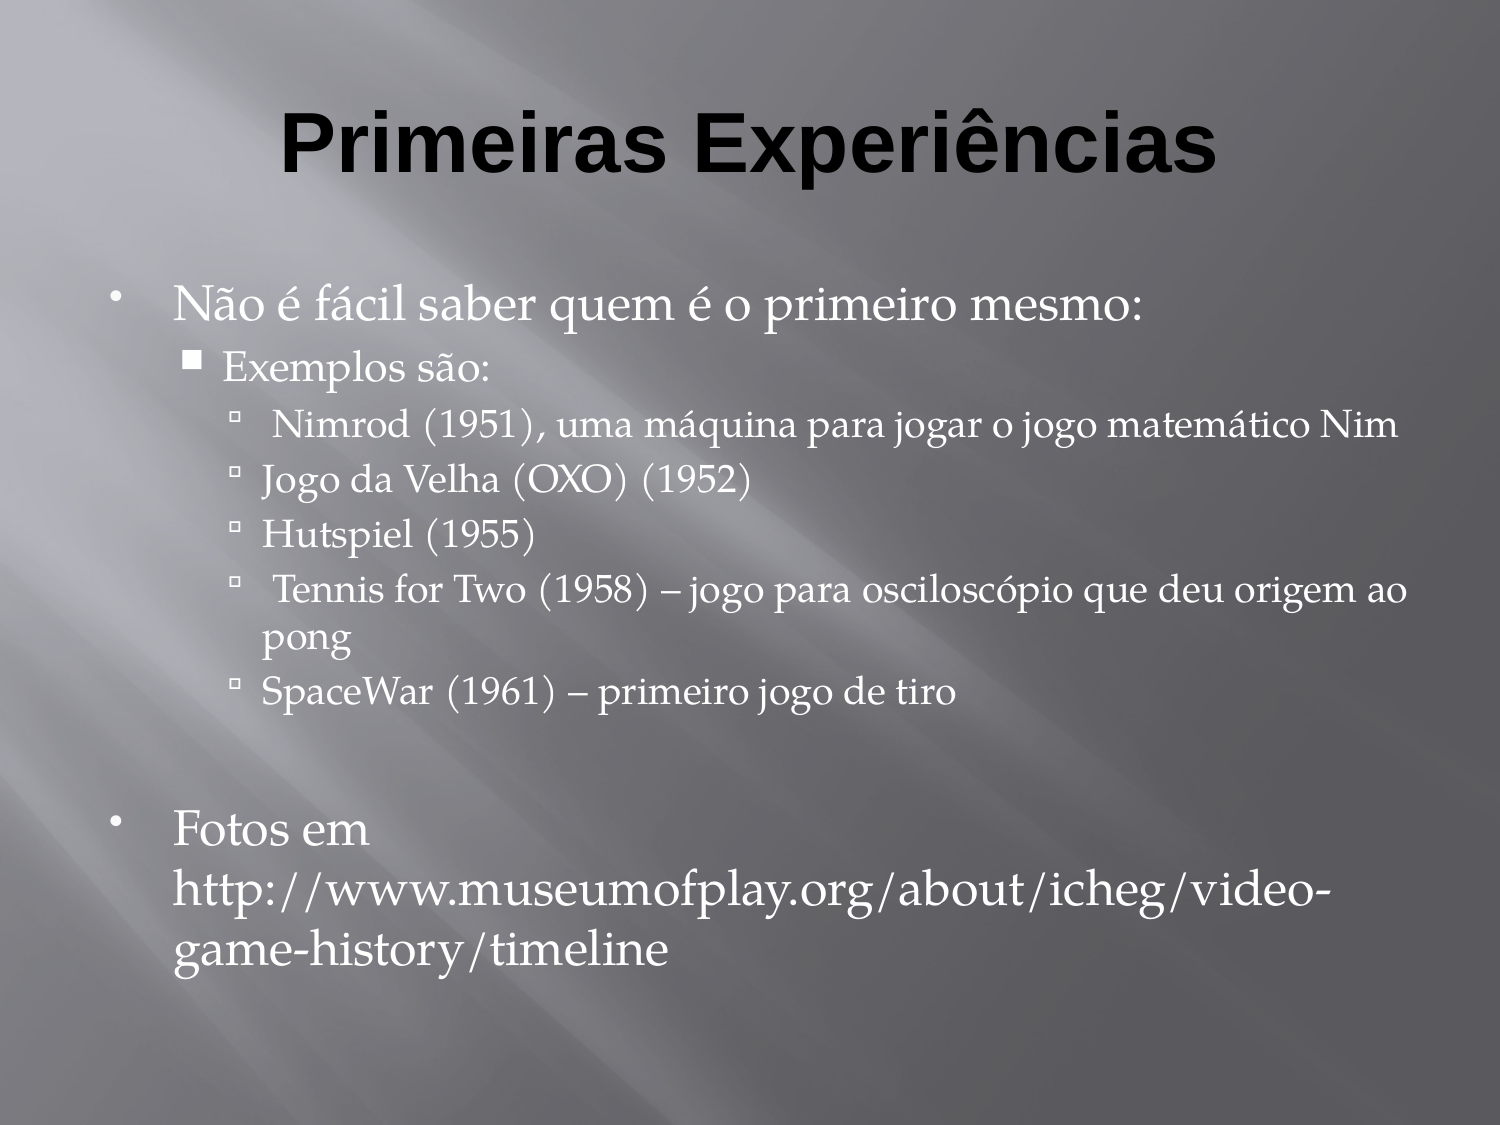

# Primeiras Experiências
Não é fácil saber quem é o primeiro mesmo:
Exemplos são:
 Nimrod (1951), uma máquina para jogar o jogo matemático Nim
Jogo da Velha (OXO) (1952)
Hutspiel (1955)
 Tennis for Two (1958) – jogo para osciloscópio que deu origem ao pong
SpaceWar (1961) – primeiro jogo de tiro

Fotos em http://www.museumofplay.org/about/icheg/video-game-history/timeline